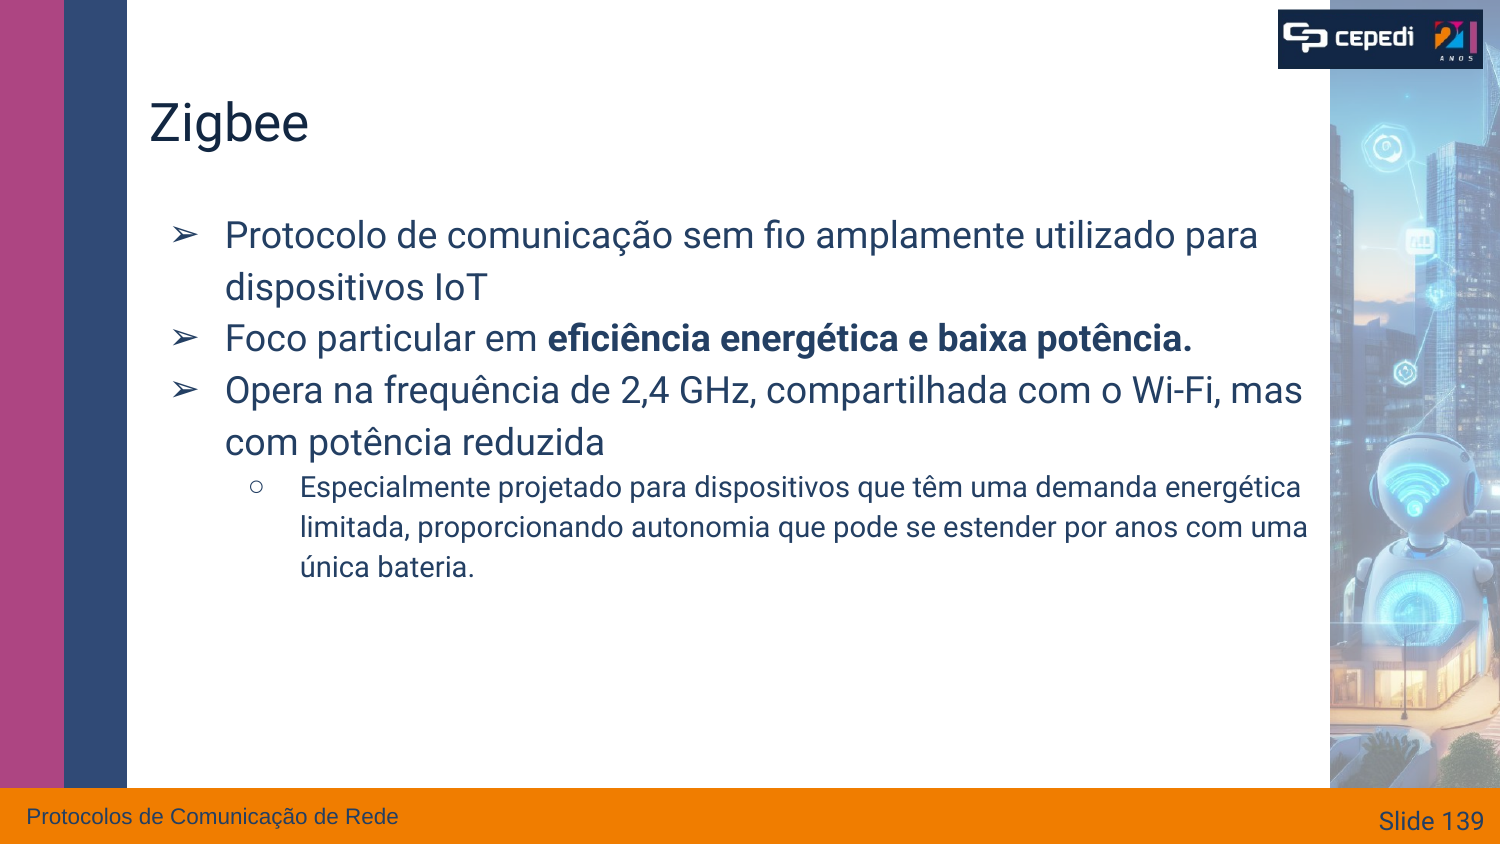

# Zigbee
Protocolo de comunicação sem fio amplamente utilizado para dispositivos IoT
Foco particular em eficiência energética e baixa potência.
Opera na frequência de 2,4 GHz, compartilhada com o Wi-Fi, mas com potência reduzida
Especialmente projetado para dispositivos que têm uma demanda energética limitada, proporcionando autonomia que pode se estender por anos com uma única bateria.
Protocolos de Comunicação de Rede
Slide 139